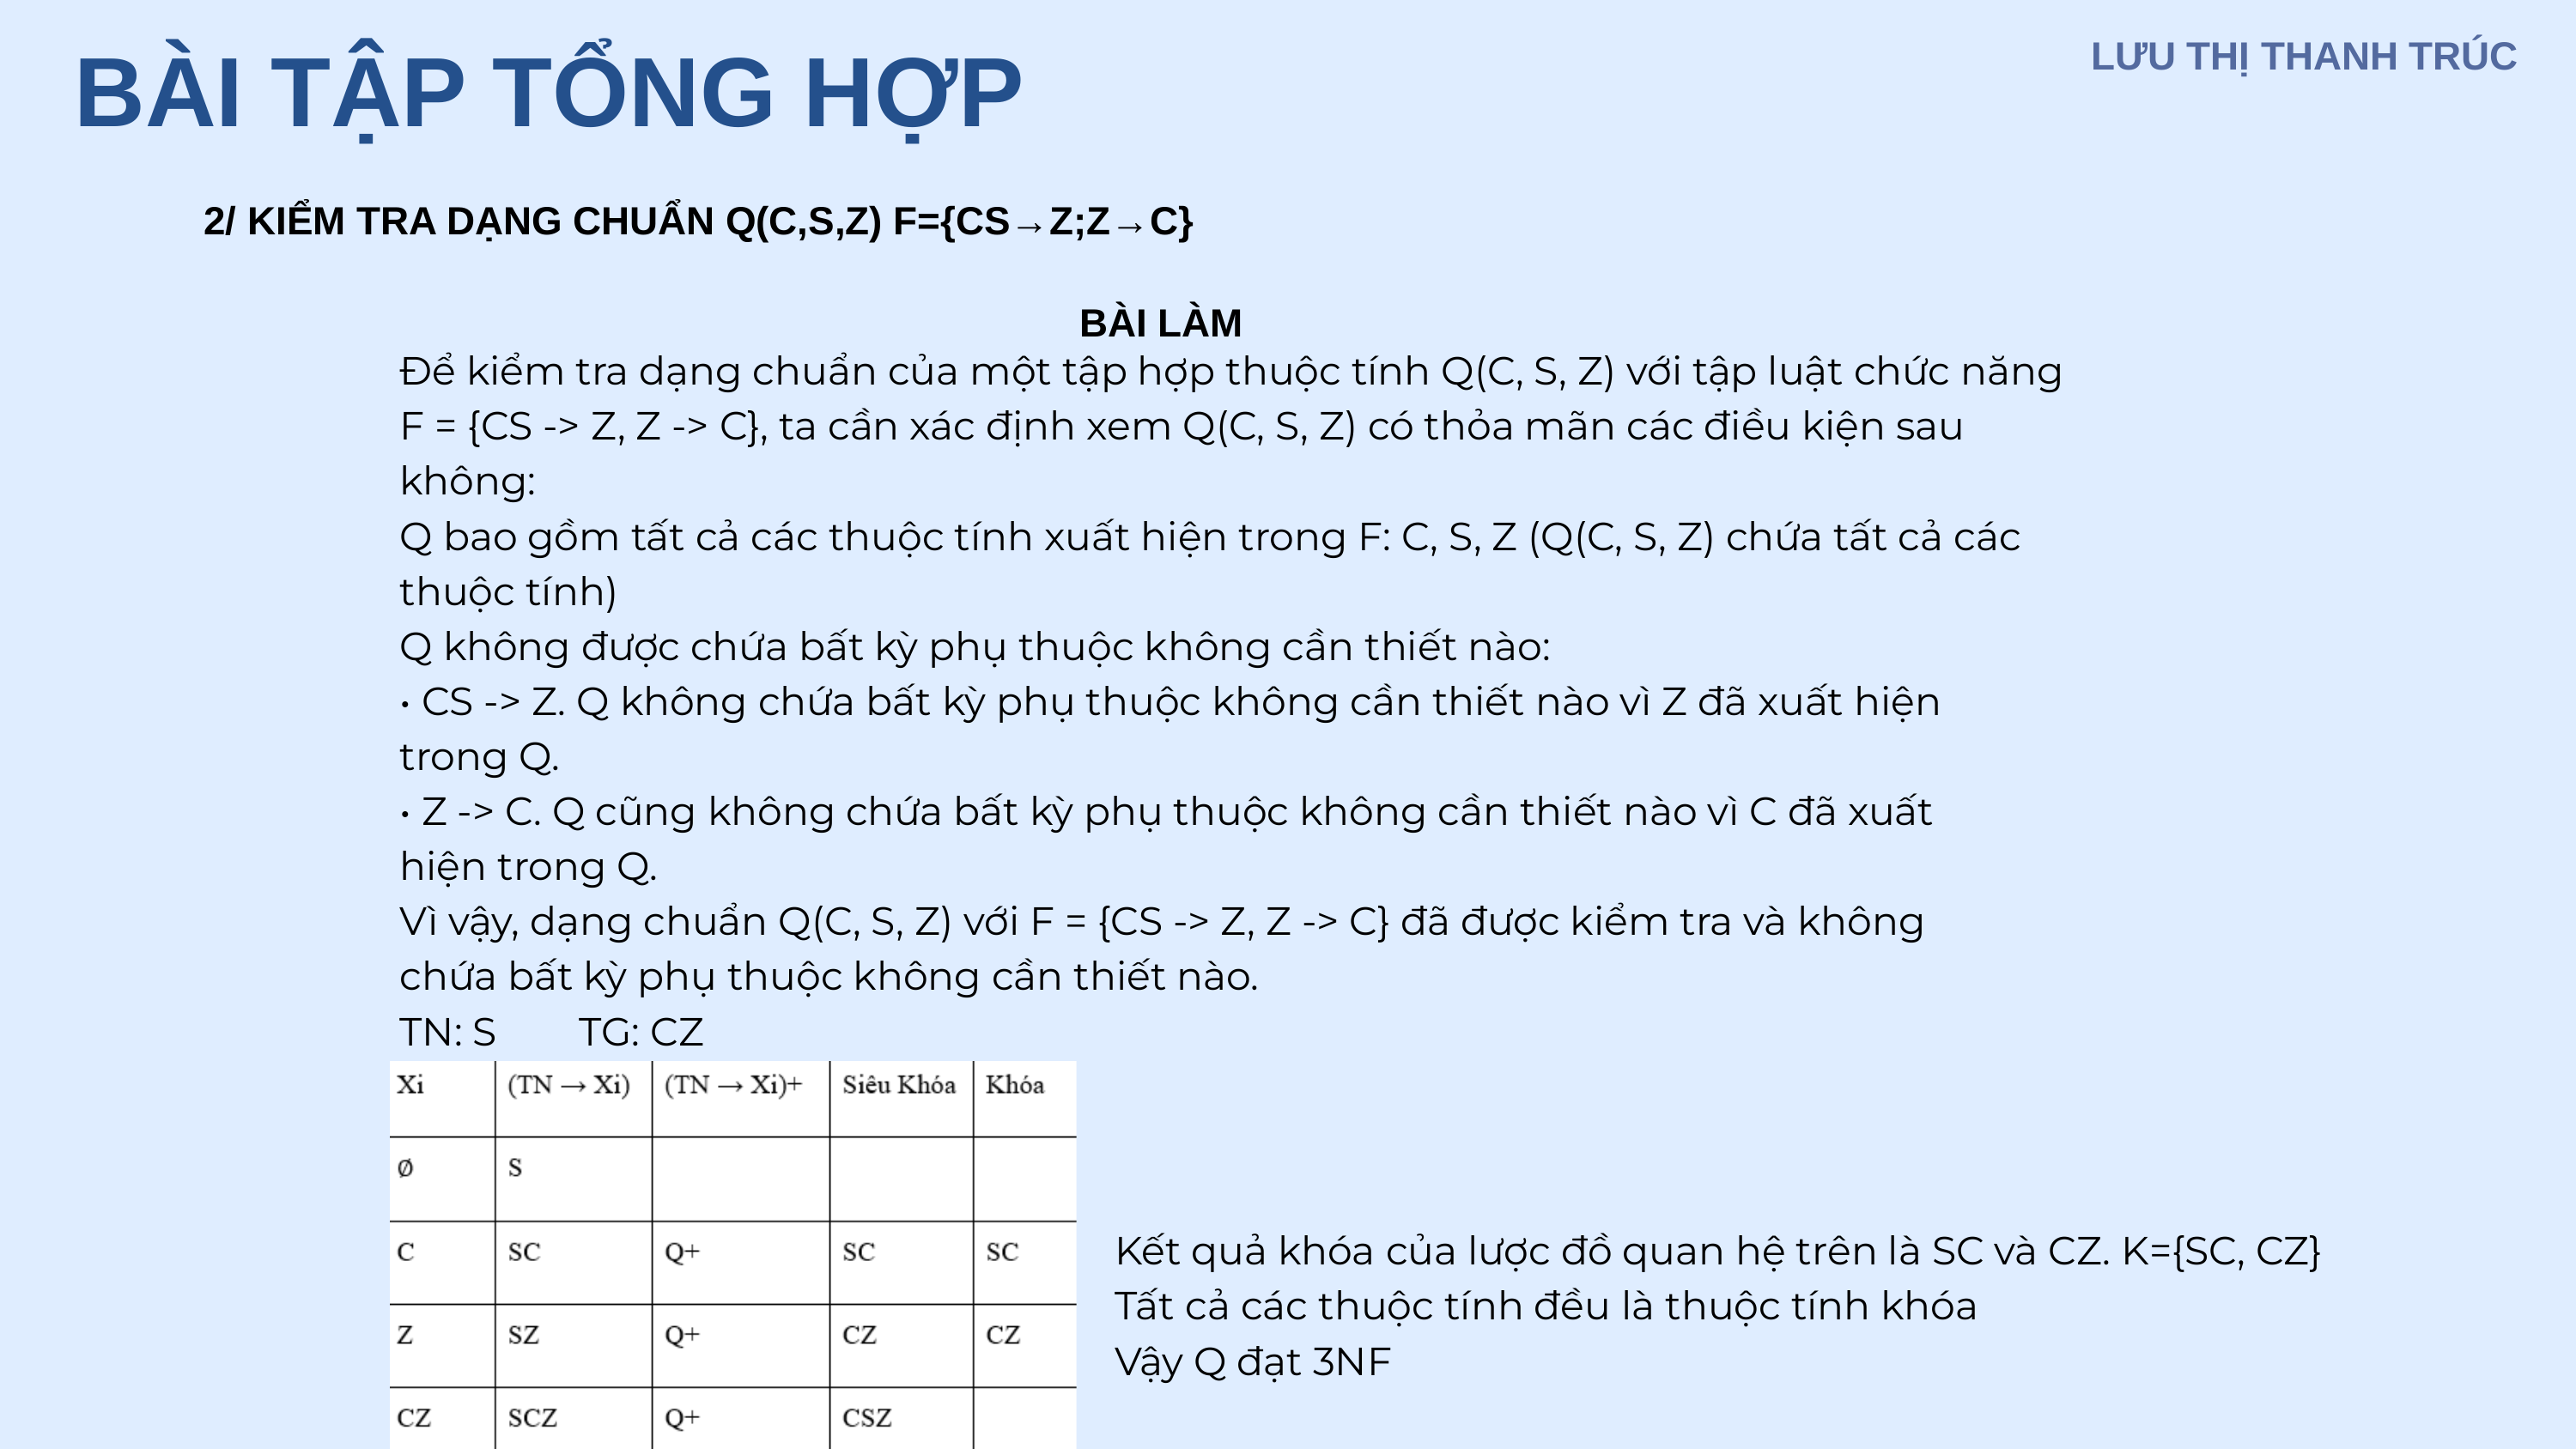

LƯU THỊ THANH TRÚC
 BÀI TẬP TỔNG HỢP
2/ KIỂM TRA DẠNG CHUẨN Q(C,S,Z) F={CS→Z;Z→C}

BÀI LÀM
Để kiểm tra dạng chuẩn của một tập hợp thuộc tính Q(C, S, Z) với tập luật chức năng
F = {CS -> Z, Z -> C}, ta cần xác định xem Q(C, S, Z) có thỏa mãn các điều kiện sau
không:
Q bao gồm tất cả các thuộc tính xuất hiện trong F: C, S, Z (Q(C, S, Z) chứa tất cả các
thuộc tính)
Q không được chứa bất kỳ phụ thuộc không cần thiết nào:
• CS -> Z. Q không chứa bất kỳ phụ thuộc không cần thiết nào vì Z đã xuất hiện
trong Q.
• Z -> C. Q cũng không chứa bất kỳ phụ thuộc không cần thiết nào vì C đã xuất
hiện trong Q.
Vì vậy, dạng chuẩn Q(C, S, Z) với F = {CS -> Z, Z -> C} đã được kiểm tra và không
chứa bất kỳ phụ thuộc không cần thiết nào.
TN: S        TG: CZ

Kết quả khóa của lược đồ quan hệ trên là SC và CZ. K={SC, CZ}
Tất cả các thuộc tính đều là thuộc tính khóa
Vậy Q đạt 3NF